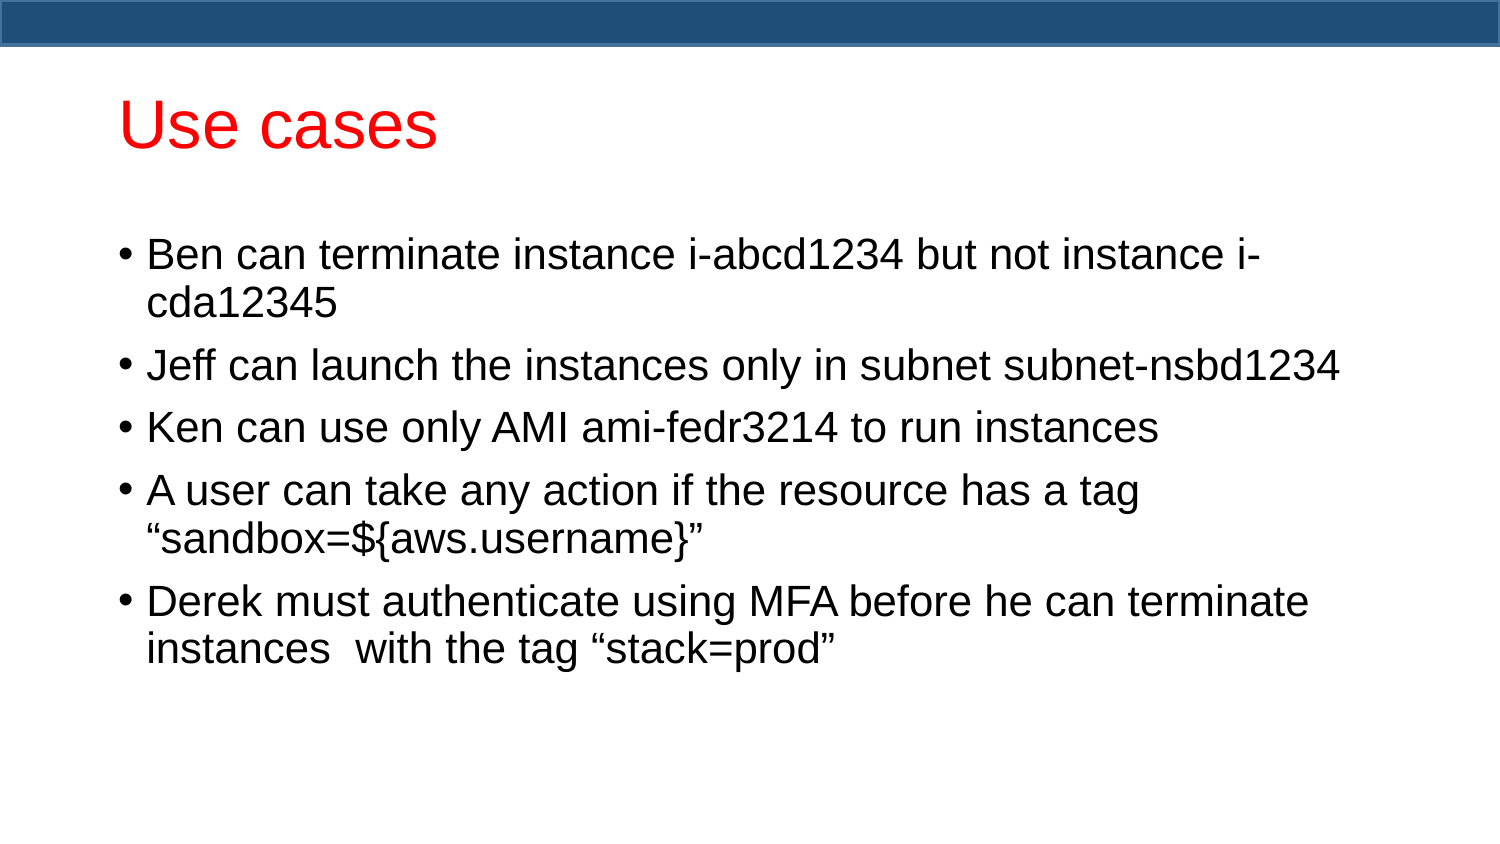

# Use cases
Ben can terminate instance i-abcd1234 but not instance i-cda12345
Jeff can launch the instances only in subnet subnet-nsbd1234
Ken can use only AMI ami-fedr3214 to run instances
A user can take any action if the resource has a tag “sandbox=${aws.username}”
Derek must authenticate using MFA before he can terminate instances  with the tag “stack=prod”